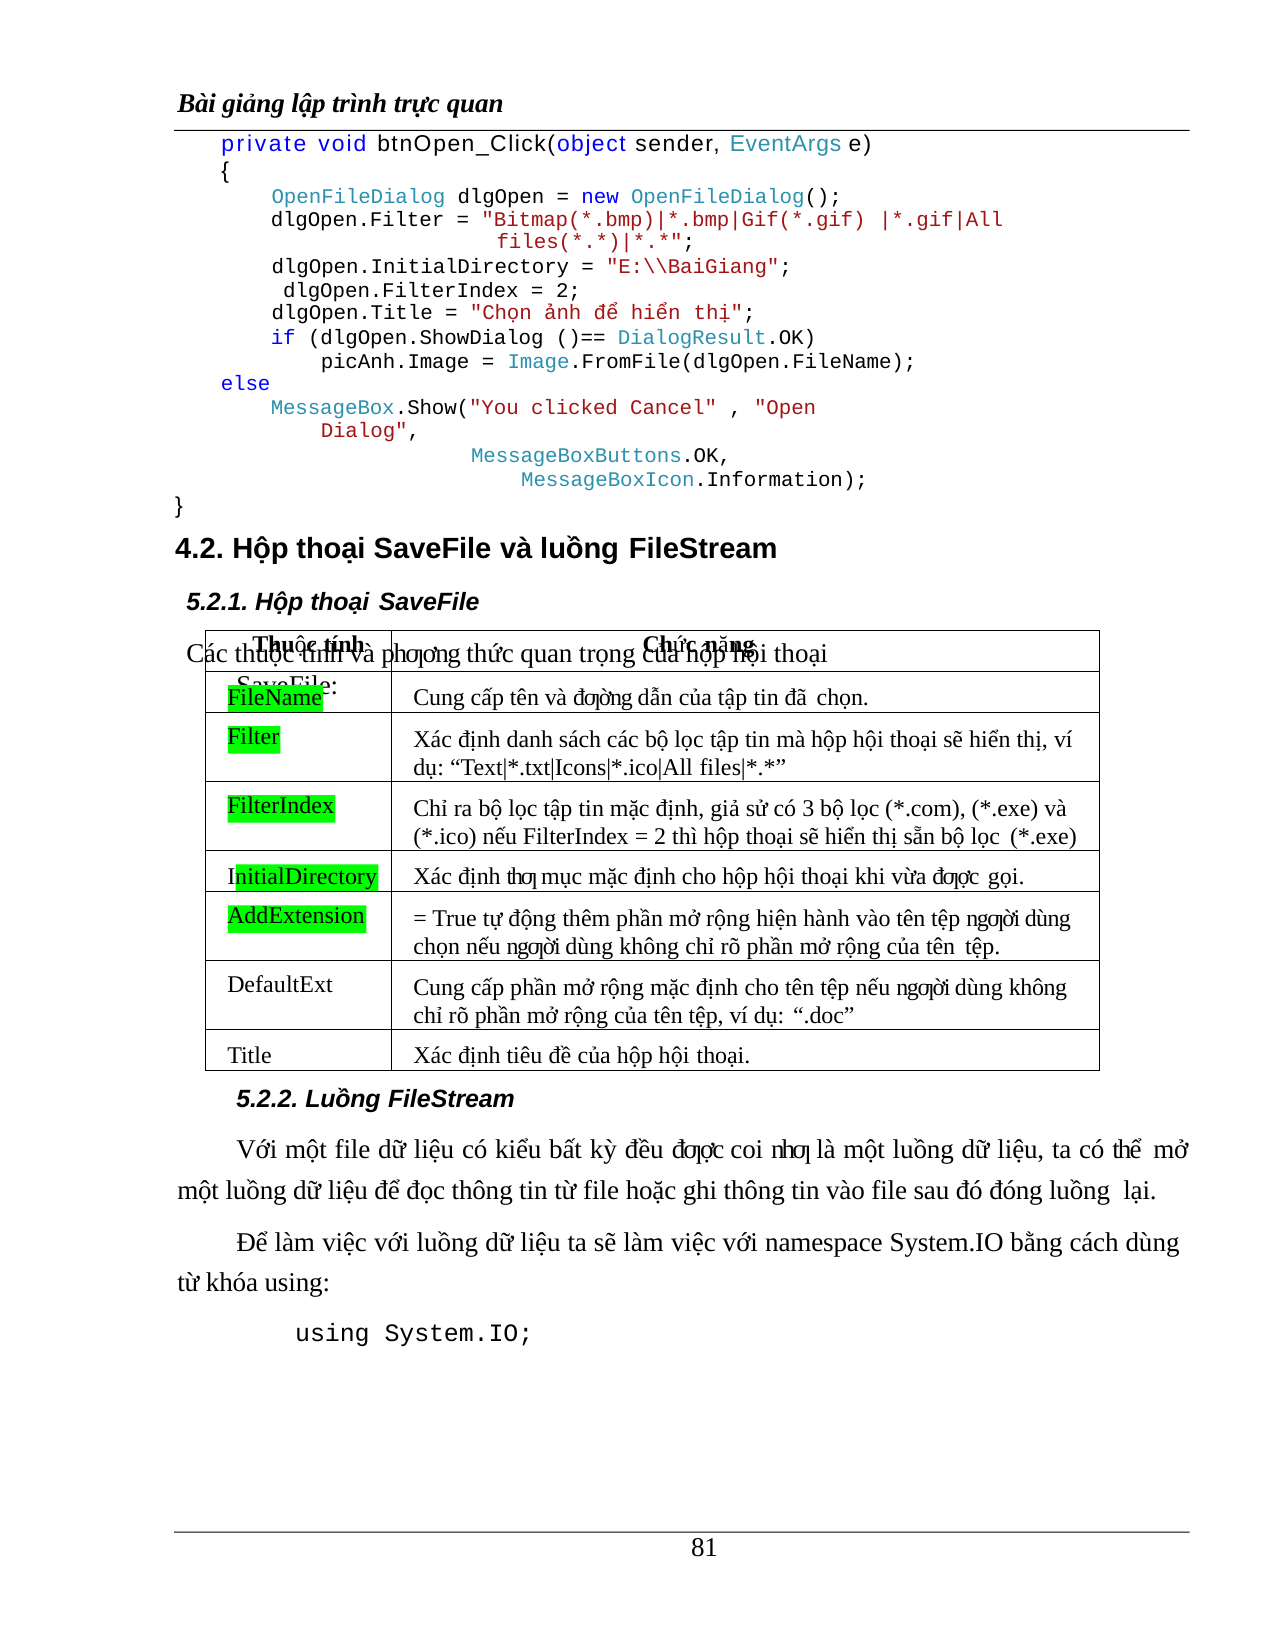

Bài giảng lập trình trực quan
private void btnOpen_Click(object sender, EventArgs e)
{
OpenFileDialog dlgOpen = new OpenFileDialog();  dlgOpen.Filter = "Bitmap(*.bmp)|*.bmp|Gif(*.gif) |*.gif|All
files(*.*)|*.*";
dlgOpen.InitialDirectory = "E:\\BaiGiang";  dlgOpen.FilterIndex = 2;
dlgOpen.Title = "Chọn ảnh để hiển thị";
if (dlgOpen.ShowDialog ()== DialogResult.OK)  picAnh.Image = Image.FromFile(dlgOpen.FileName);
else
MessageBox.Show("You clicked Cancel" , "Open Dialog",
MessageBoxButtons.OK, MessageBoxIcon.Information);
}
4.2. Hộp thoại SaveFile và luồng FileStream
5.2.1. Hộp thoại SaveFile
Các thuộc tính và phƣơng thức quan trọng của hộp hội thoại SaveFile:
| Thuộc tính | Chức năng |
| --- | --- |
| FileName | Cung cấp tên và đƣờng dẫn của tập tin đã chọn. |
| Filter | Xác định danh sách các bộ lọc tập tin mà hộp hội thoại sẽ hiển thị, ví dụ: “Text|\*.txt|Icons|\*.ico|All files|\*.\*” |
| FilterIndex | Chỉ ra bộ lọc tập tin mặc định, giả sử có 3 bộ lọc (\*.com), (\*.exe) và (\*.ico) nếu FilterIndex = 2 thì hộp thoại sẽ hiển thị sẵn bộ lọc (\*.exe) |
| InitialDirectory | Xác định thƣ mục mặc định cho hộp hội thoại khi vừa đƣợc gọi. |
| AddExtension | = True tự động thêm phần mở rộng hiện hành vào tên tệp ngƣời dùng chọn nếu ngƣời dùng không chỉ rõ phần mở rộng của tên tệp. |
| DefaultExt | Cung cấp phần mở rộng mặc định cho tên tệp nếu ngƣời dùng không chỉ rõ phần mở rộng của tên tệp, ví dụ: “.doc” |
| Title | Xác định tiêu đề của hộp hội thoại. |

5.2.2. Luồng FileStream
Với một file dữ liệu có kiểu bất kỳ đều đƣợc coi nhƣ là một luồng dữ liệu, ta có thể  mở một luồng dữ liệu để đọc thông tin từ file hoặc ghi thông tin vào file sau đó đóng luồng  lại.
Để làm việc với luồng dữ liệu ta sẽ làm việc với namespace System.IO bằng cách dùng  từ khóa using:
using System.IO;
81